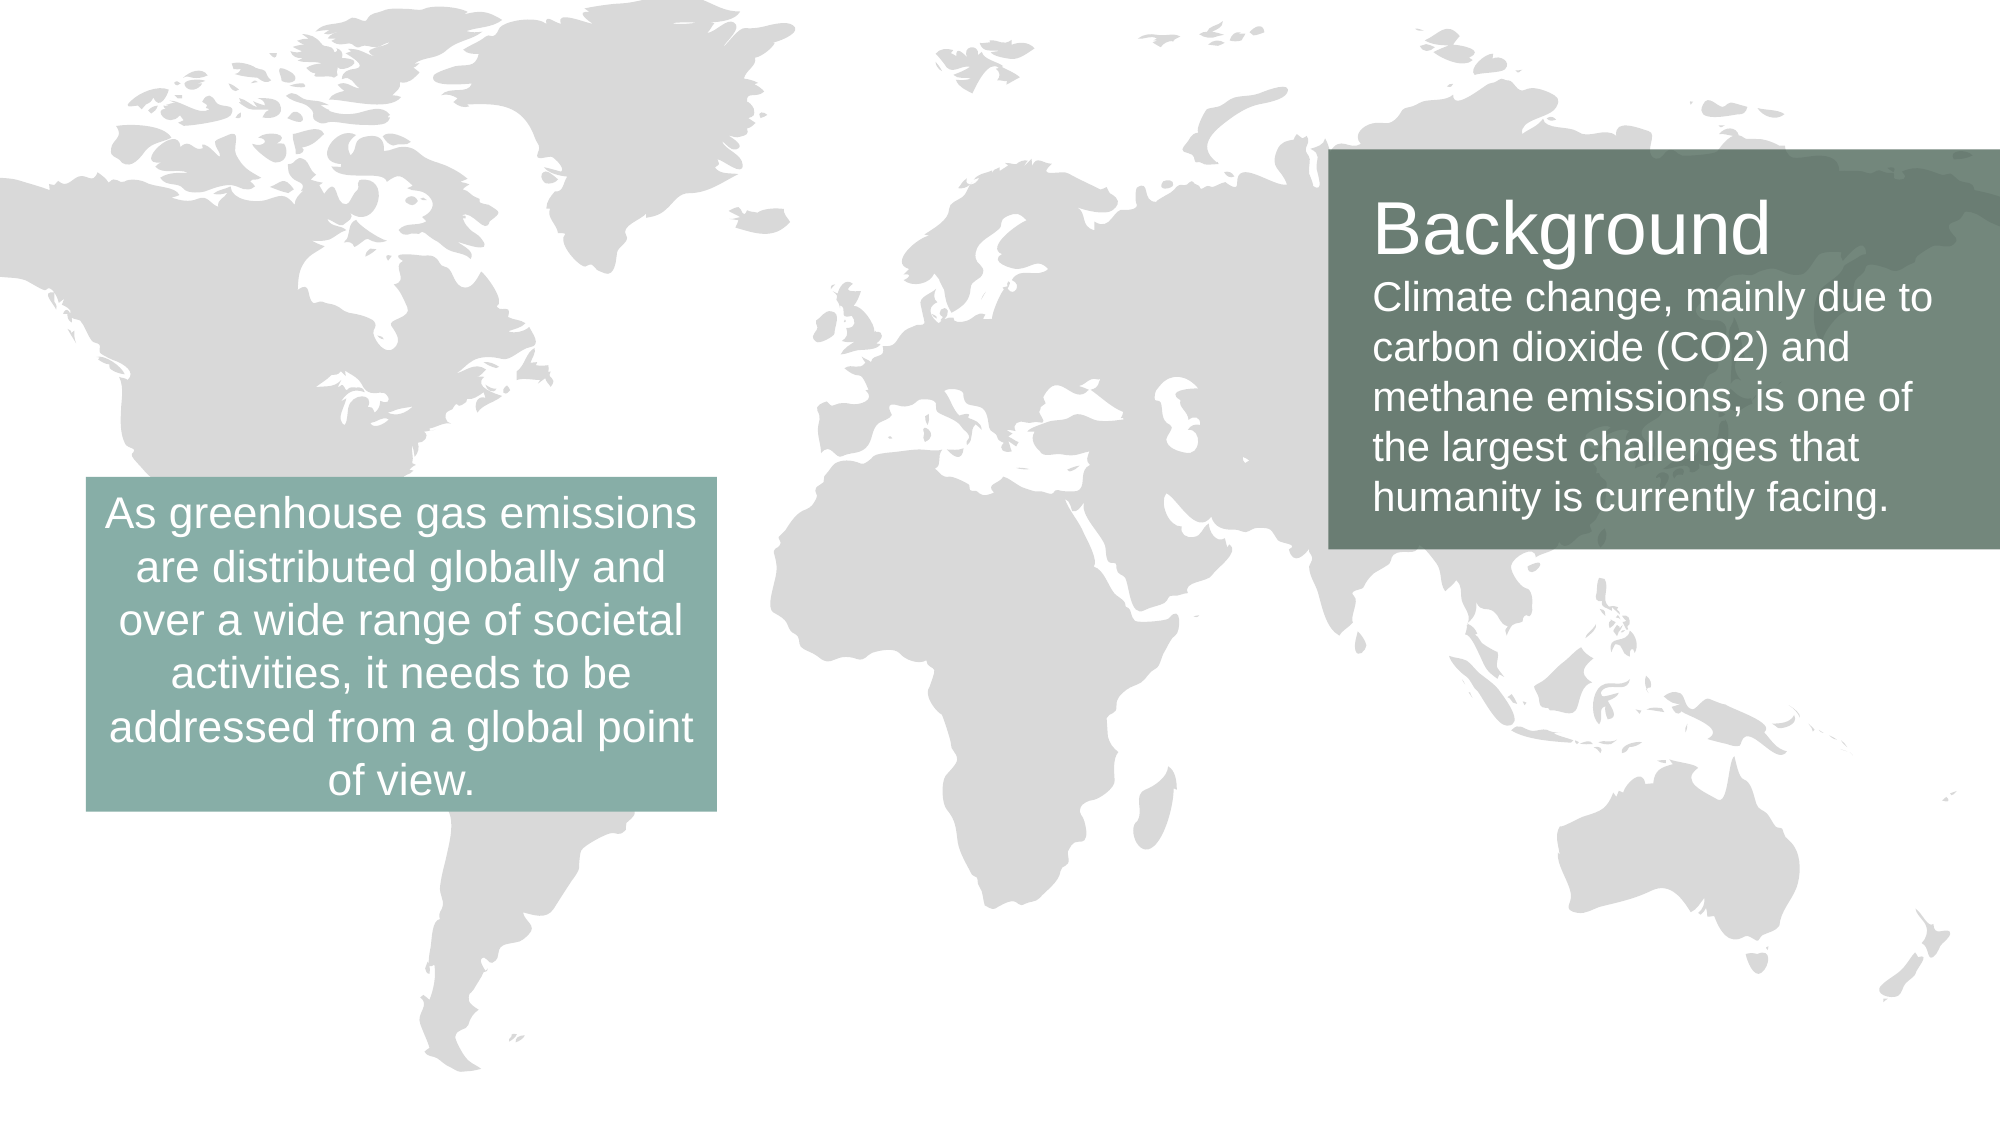

Background
Climate change, mainly due to carbon dioxide (CO2) and methane emissions, is one of the largest challenges that humanity is currently facing.
As greenhouse gas emissions are distributed globally and over a wide range of societal activities, it needs to be addressed from a global point of view.